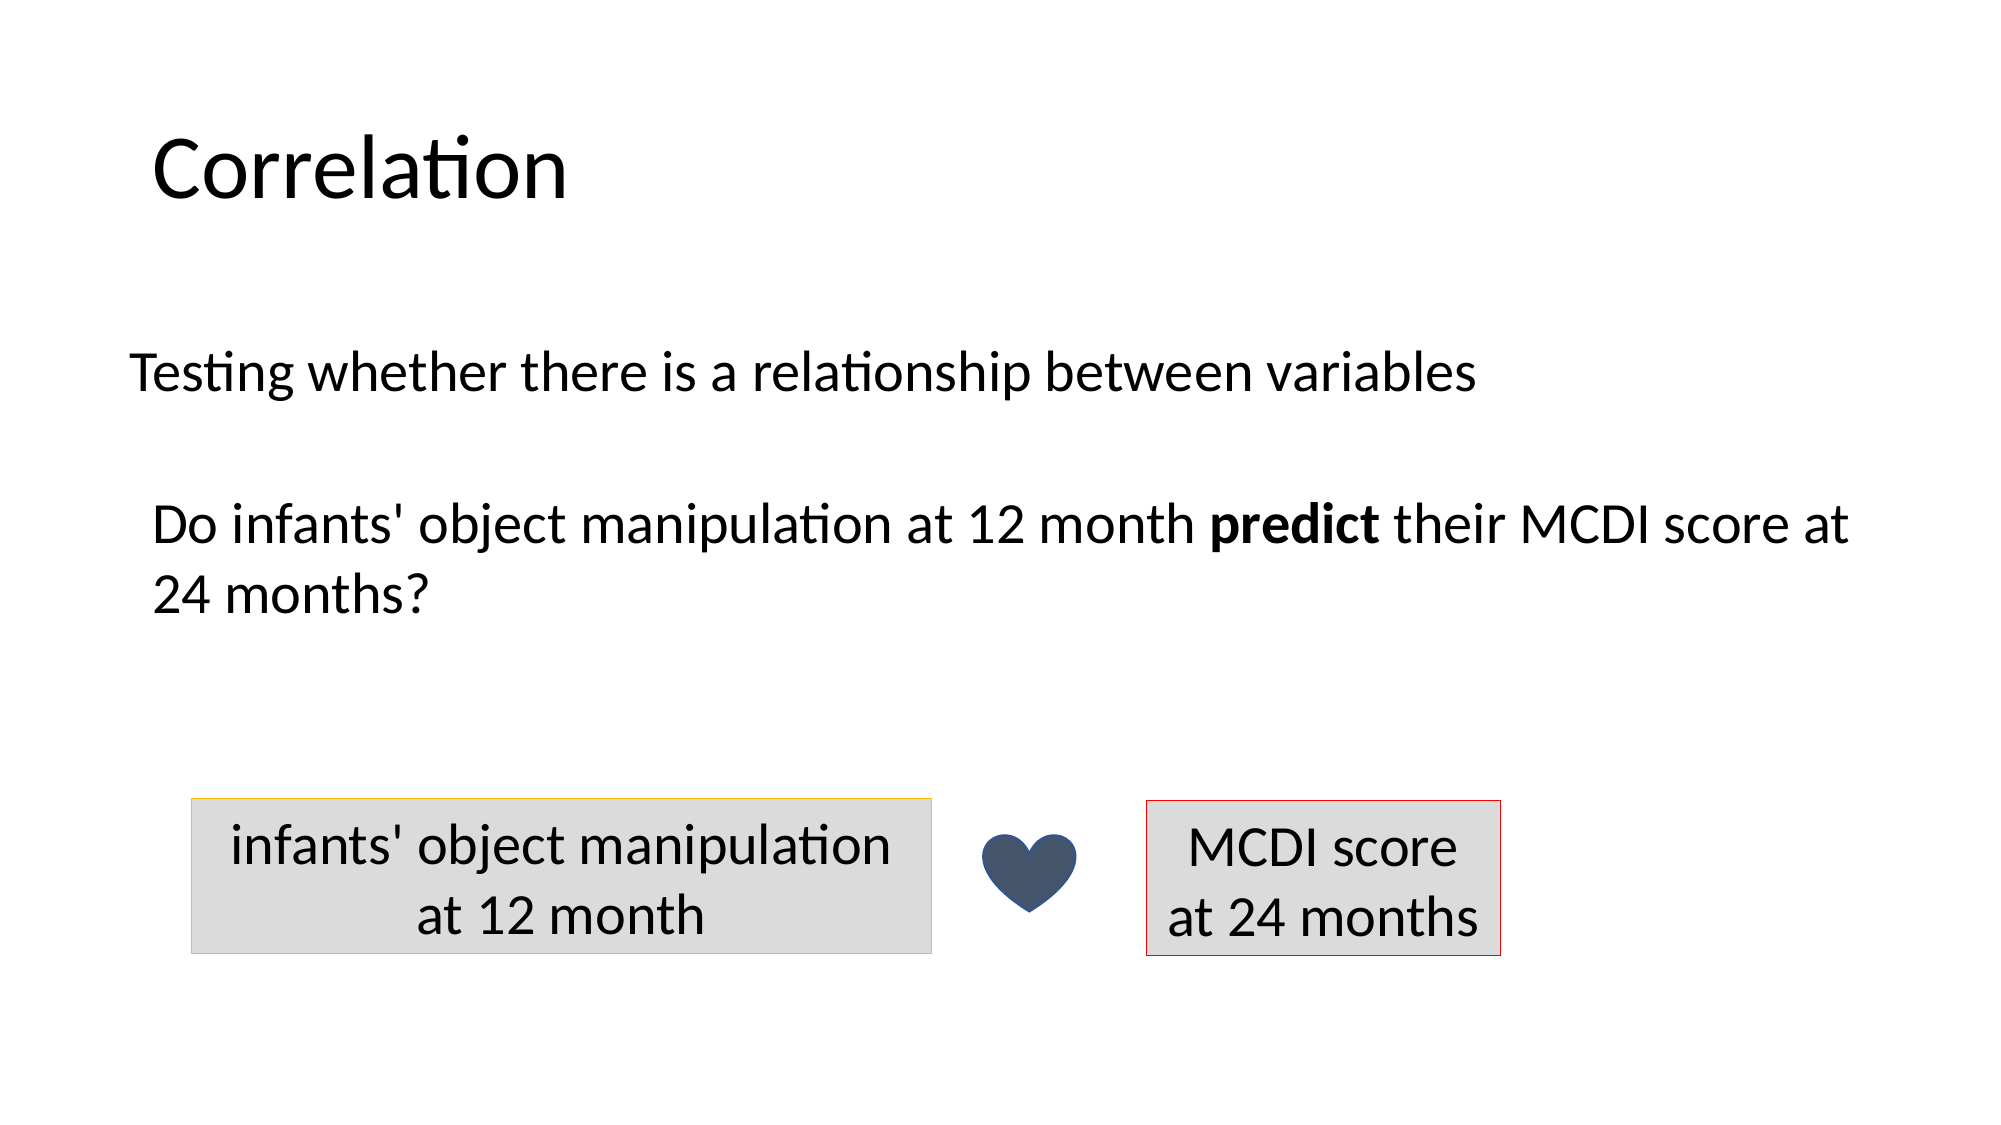

# Correlation

Testing whether there is a relationship between variables

Do infants' object manipulation at 12 month predict their MCDI score at 24 months?
infants' object manipulation at 12 month
MCDI score at 24 months